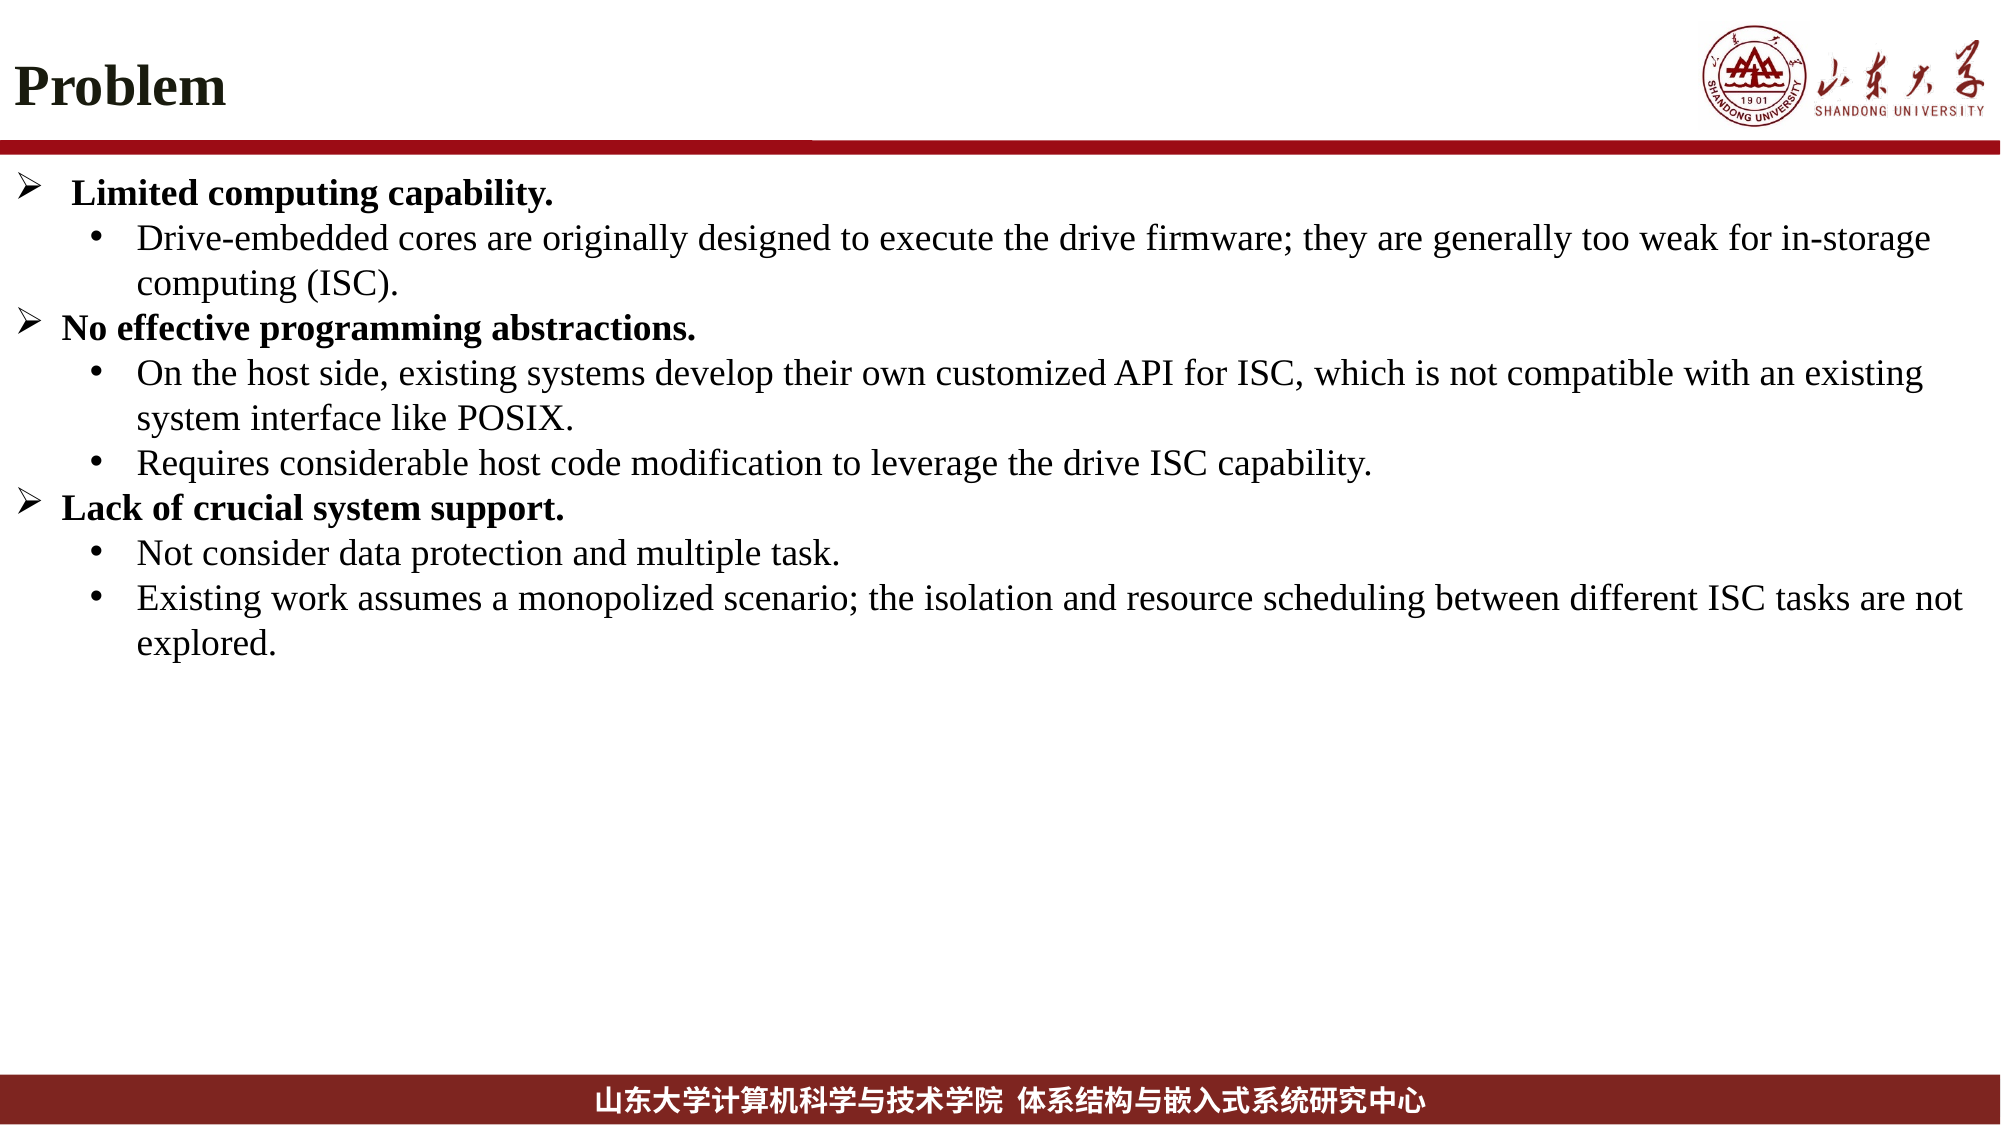

# Problem
 Limited computing capability.
Drive-embedded cores are originally designed to execute the drive firmware; they are generally too weak for in-storage computing (ISC).
No effective programming abstractions.
On the host side, existing systems develop their own customized API for ISC, which is not compatible with an existing system interface like POSIX.
Requires considerable host code modification to leverage the drive ISC capability.
Lack of crucial system support.
Not consider data protection and multiple task.
Existing work assumes a monopolized scenario; the isolation and resource scheduling between different ISC tasks are not explored.